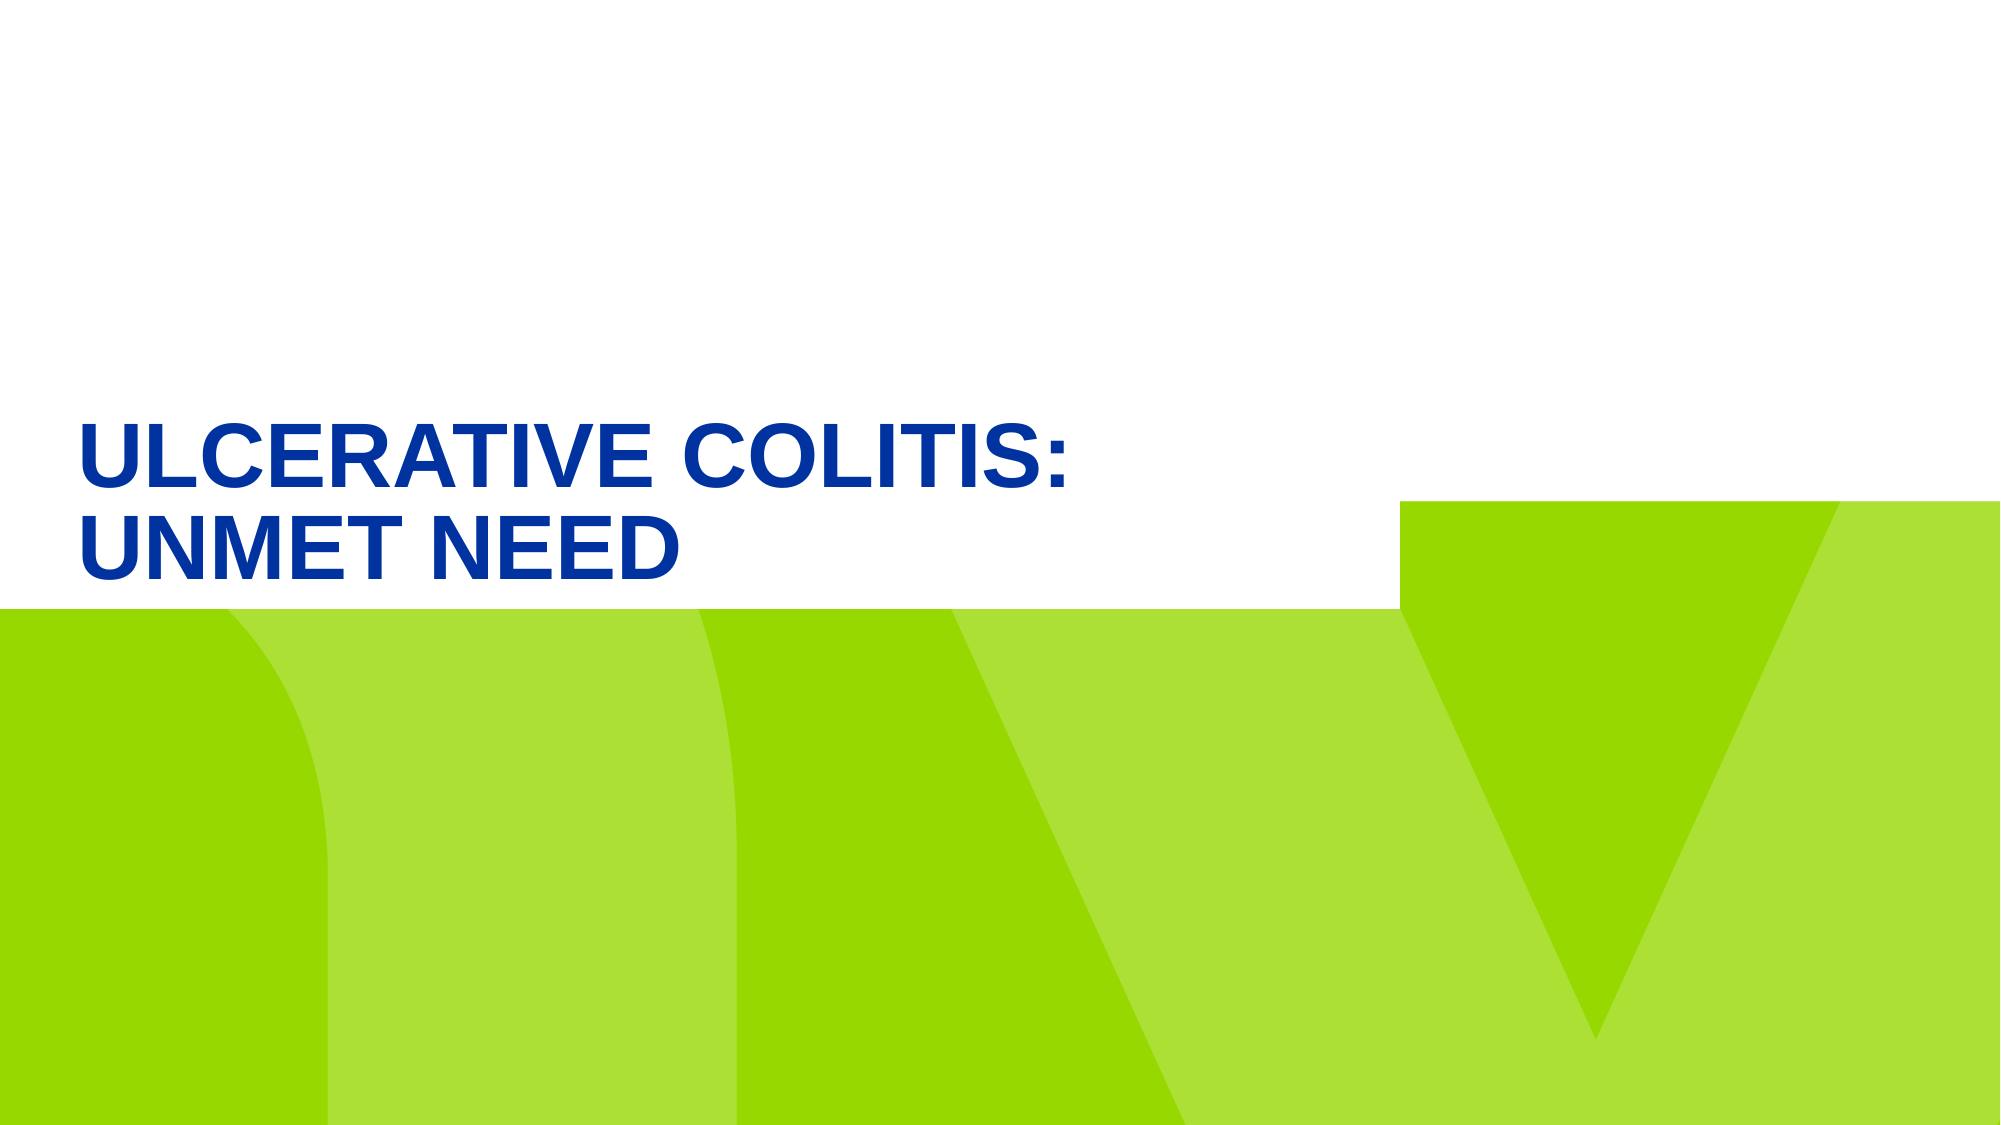

Disease State Background
# ULCERATIVE COLITIS: Unmet Need